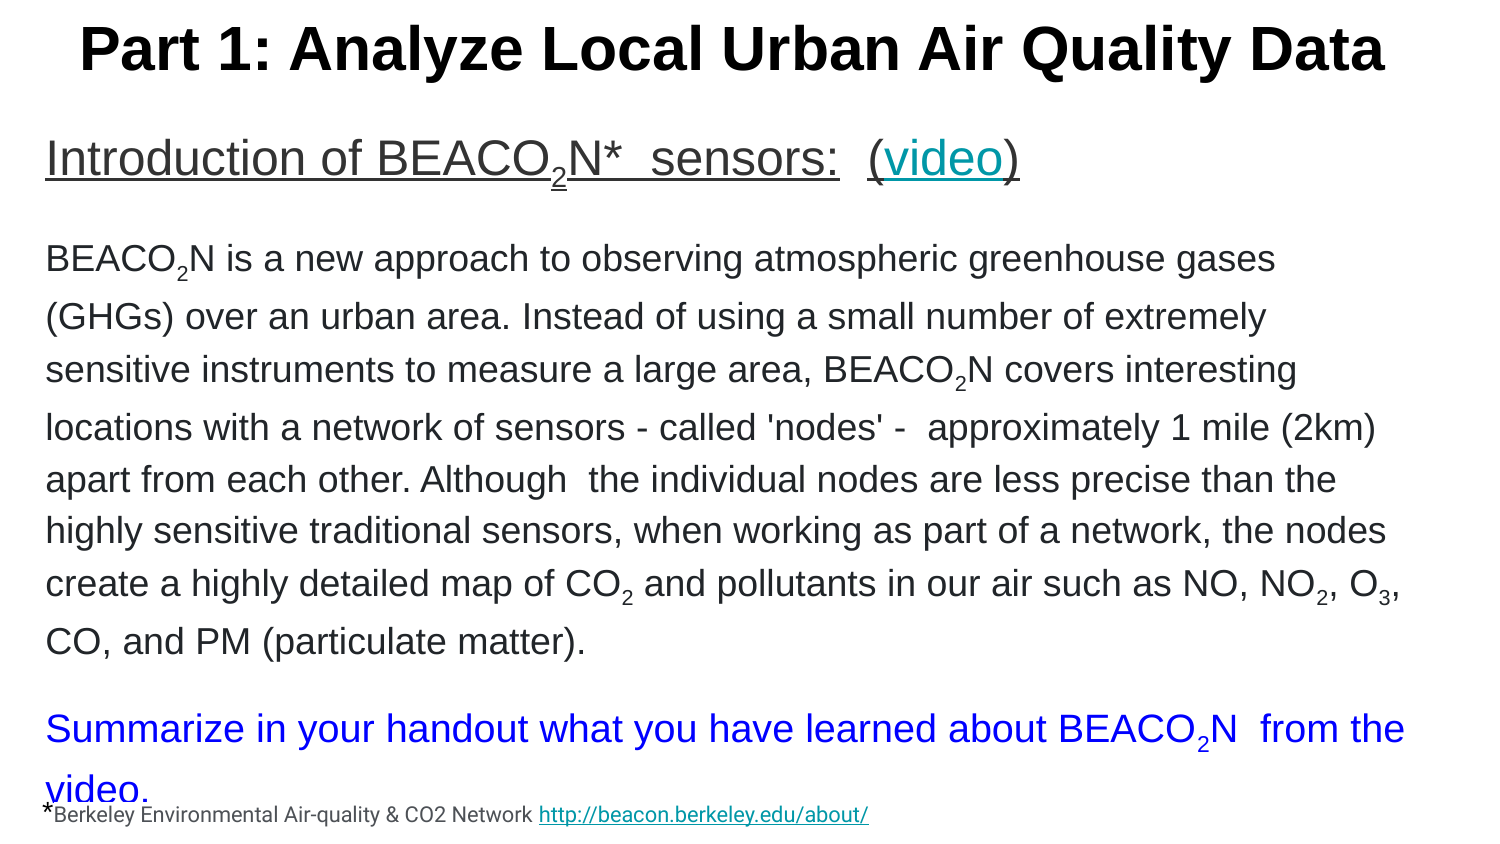

# Part 1: Analyze Local Urban Air Quality Data
Introduction of BEACO2N*  sensors:h(video)
BEACO2N is a new approach to observing atmospheric greenhouse gases (GHGs) over an urban area. Instead of using a small number of extremely sensitive instruments to measure a large area, BEACO2N covers interesting locations with a network of sensors - called 'nodes' -  approximately 1 mile (2km) apart from each other. Although  the individual nodes are less precise than the highly sensitive traditional sensors, when working as part of a network, the nodes create a highly detailed map of CO2 and pollutants in our air such as NO, NO2, O3, CO, and PM (particulate matter).
Summarize in your handout what you have learned about BEACO2N  from the video.

*Berkeley Environmental Air-quality & CO2 Network http://beacon.berkeley.edu/about/